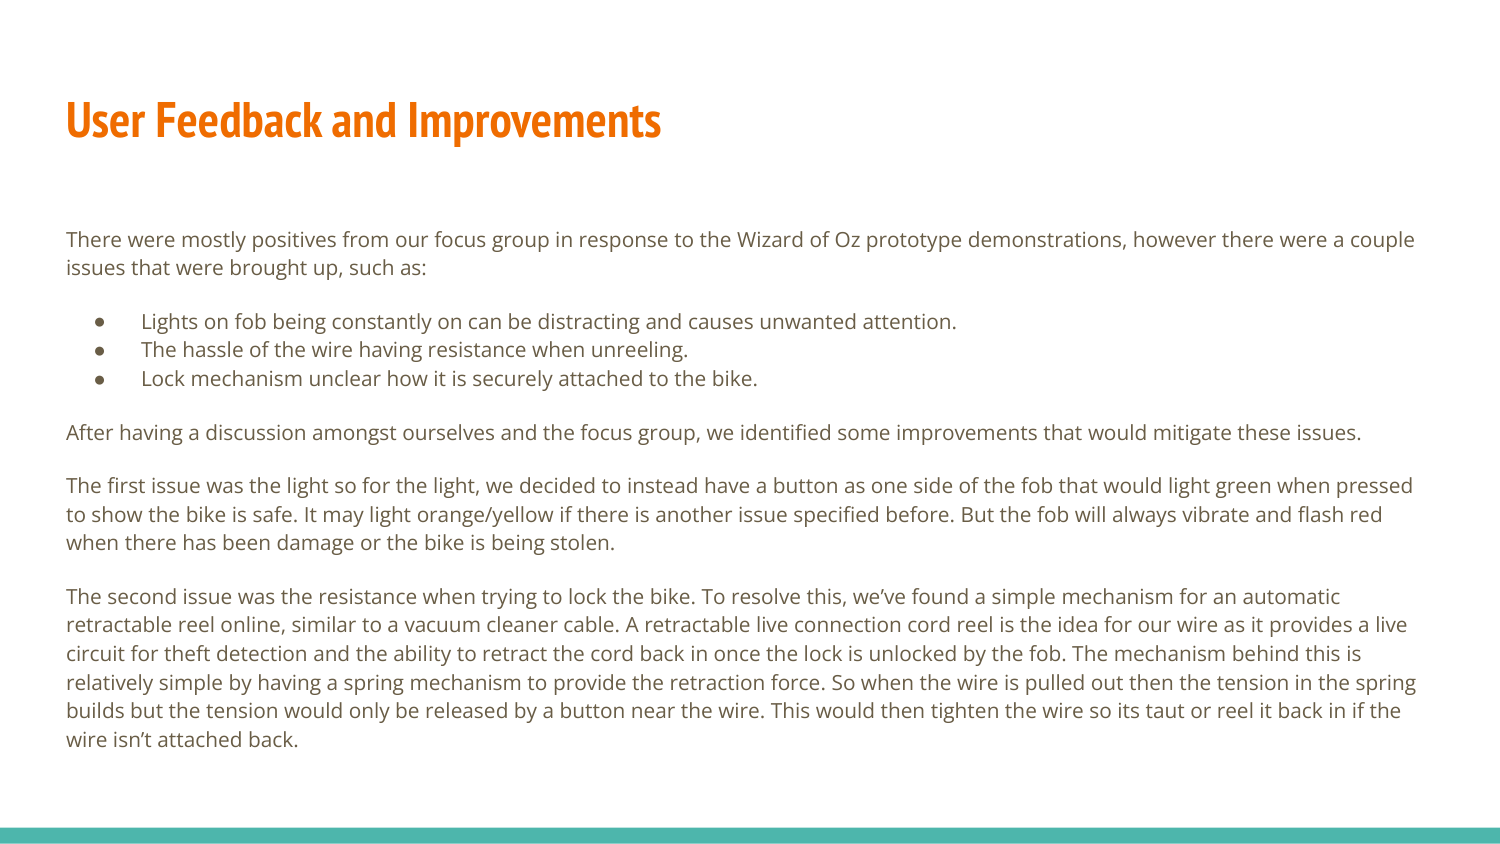

# User Feedback and Improvements
There were mostly positives from our focus group in response to the Wizard of Oz prototype demonstrations, however there were a couple issues that were brought up, such as:
Lights on fob being constantly on can be distracting and causes unwanted attention.
The hassle of the wire having resistance when unreeling.
Lock mechanism unclear how it is securely attached to the bike.
After having a discussion amongst ourselves and the focus group, we identified some improvements that would mitigate these issues.
The first issue was the light so for the light, we decided to instead have a button as one side of the fob that would light green when pressed to show the bike is safe. It may light orange/yellow if there is another issue specified before. But the fob will always vibrate and flash red when there has been damage or the bike is being stolen.
The second issue was the resistance when trying to lock the bike. To resolve this, we’ve found a simple mechanism for an automatic retractable reel online, similar to a vacuum cleaner cable. A retractable live connection cord reel is the idea for our wire as it provides a live circuit for theft detection and the ability to retract the cord back in once the lock is unlocked by the fob. The mechanism behind this is relatively simple by having a spring mechanism to provide the retraction force. So when the wire is pulled out then the tension in the spring builds but the tension would only be released by a button near the wire. This would then tighten the wire so its taut or reel it back in if the wire isn’t attached back.